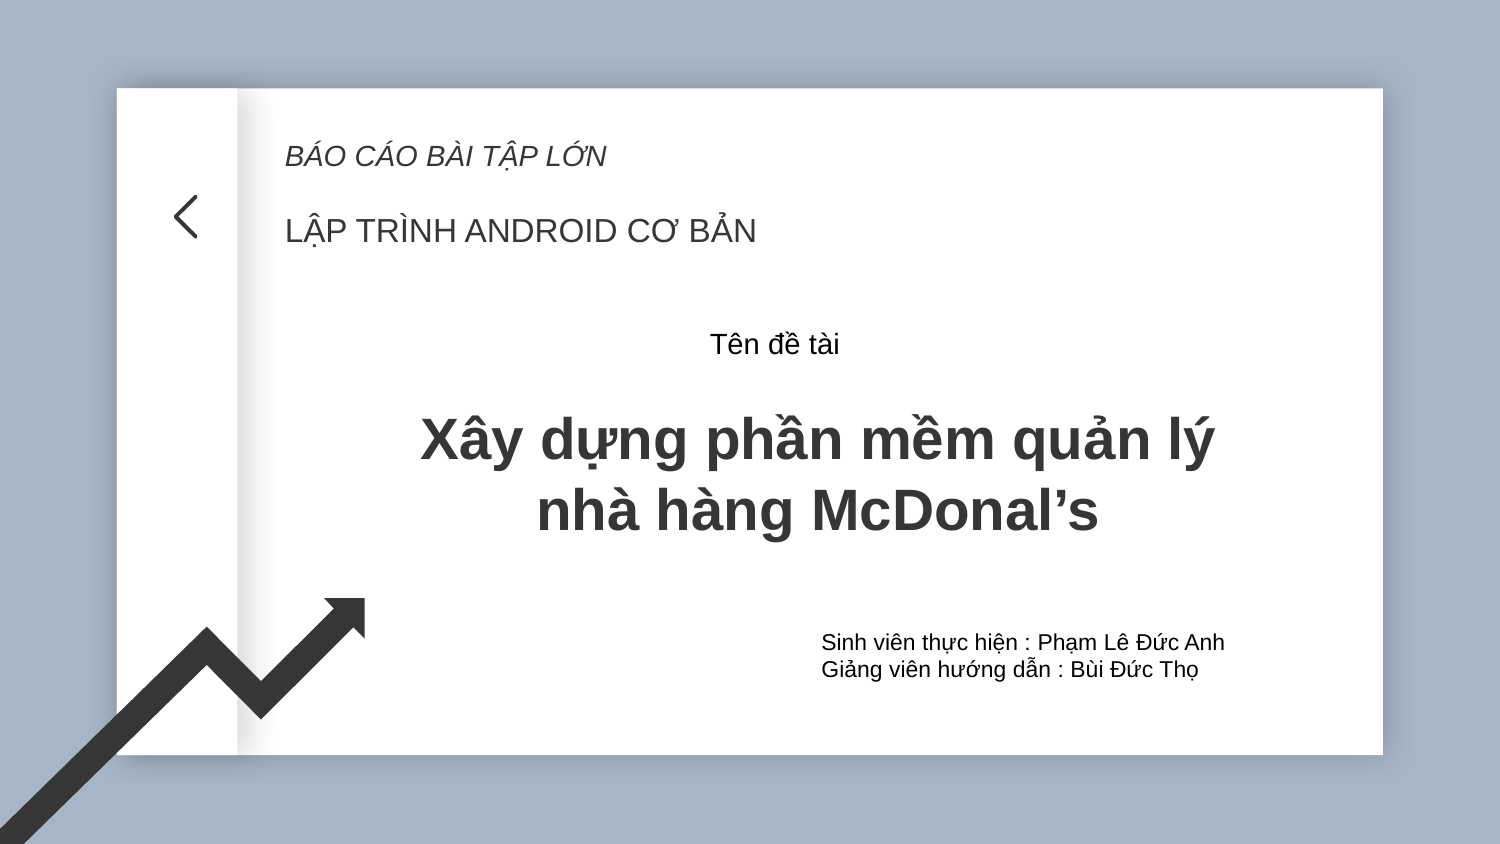

BÁO CÁO BÀI TẬP LỚN

LẬP TRÌNH ANDROID CƠ BẢN
Tên đề tài
# Xây dựng phần mềm quản lý nhà hàng McDonal’s

Sinh viên thực hiện : Phạm Lê Đức Anh
Giảng viên hướng dẫn : Bùi Đức Thọ